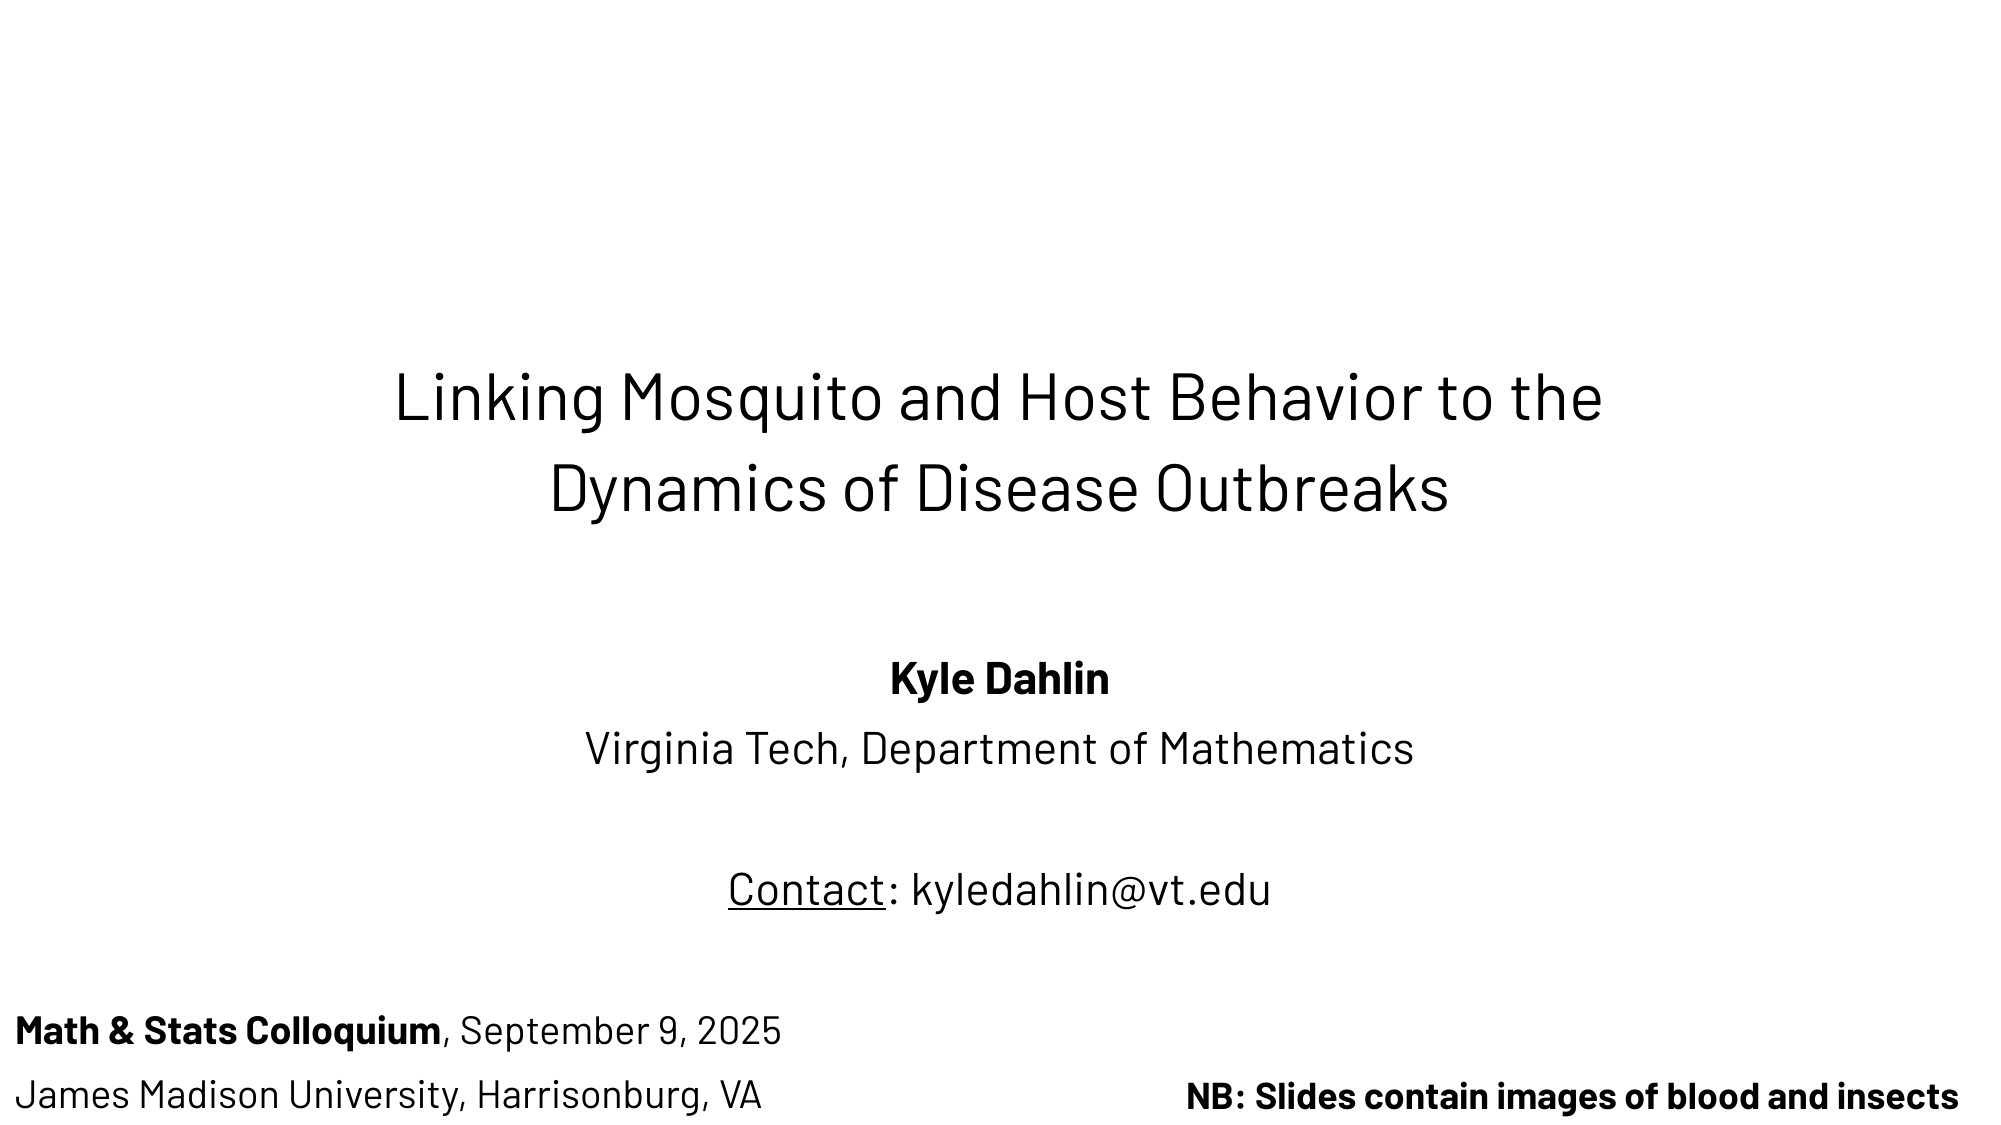

# Linking Mosquito and Host Behavior to the Dynamics of Disease Outbreaks
Kyle Dahlin
Virginia Tech, Department of Mathematics

Contact: kyledahlin@vt.edu

Math & Stats Colloquium, September 9, 2025
James Madison University, Harrisonburg, VA
NB: Slides contain images of blood and insects